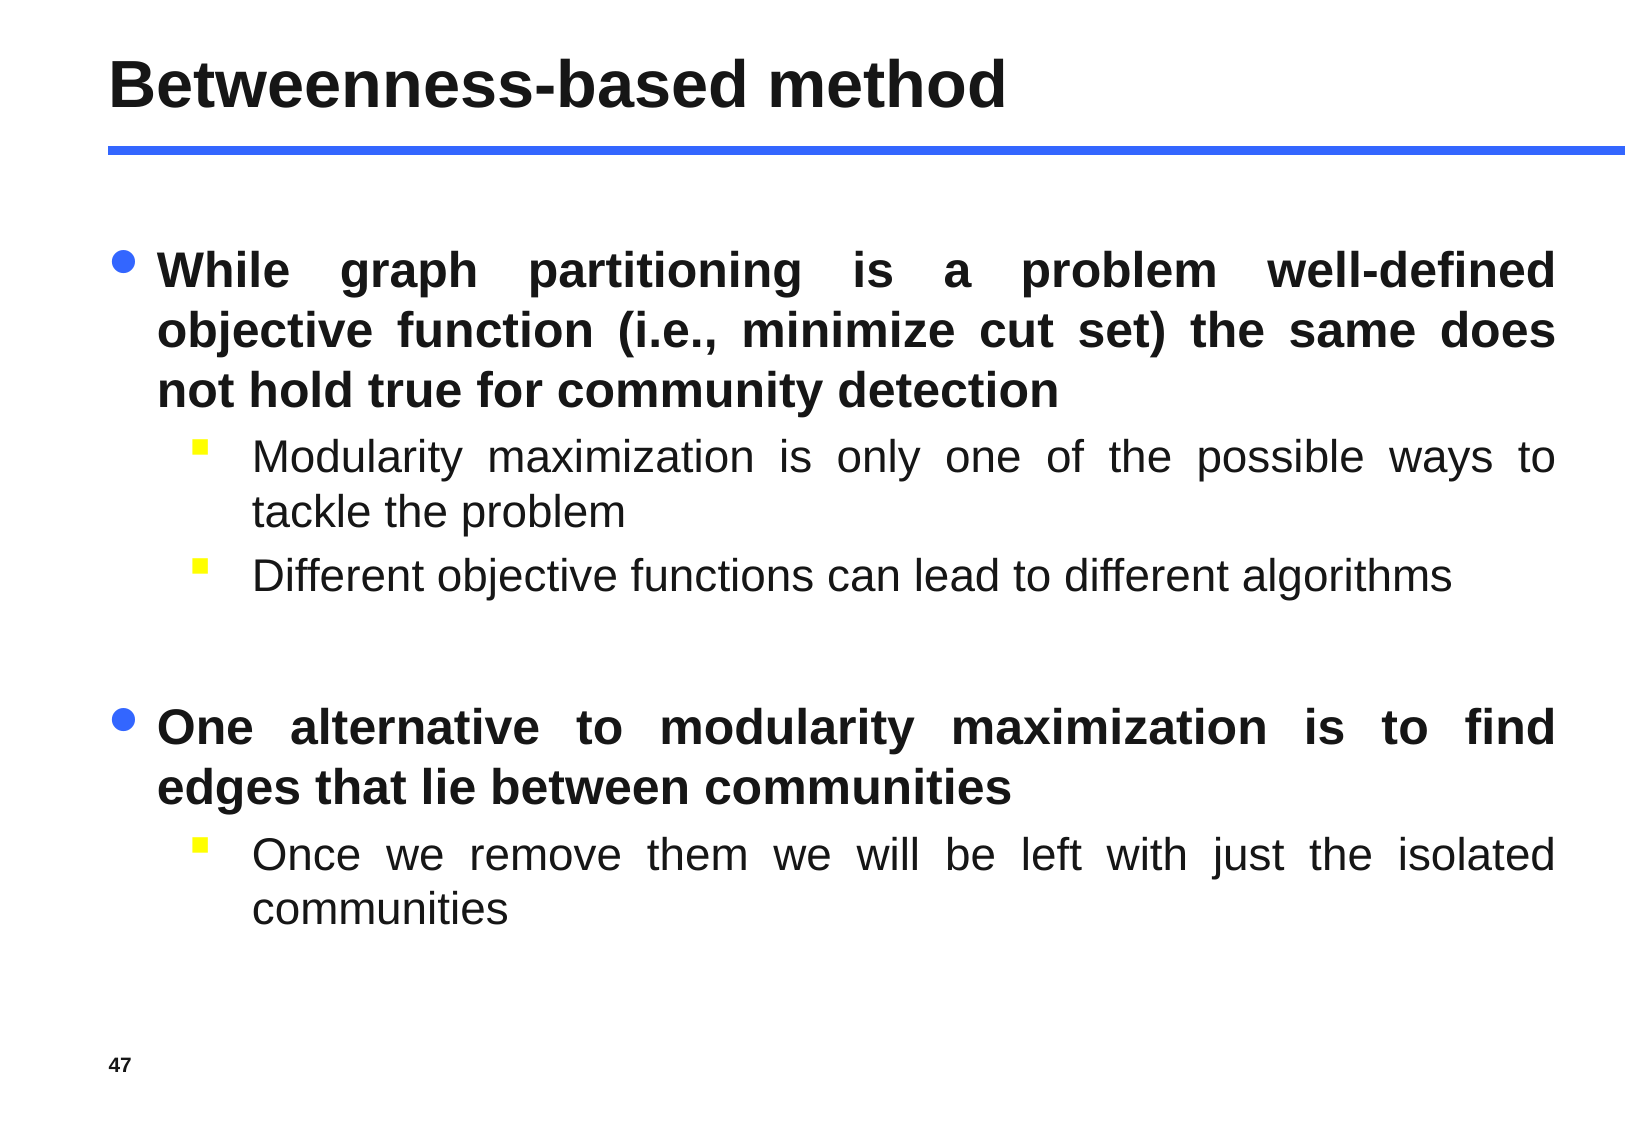

# Betweenness-based method
While graph partitioning is a problem well-defined objective function (i.e., minimize cut set) the same does not hold true for community detection
Modularity maximization is only one of the possible ways to tackle the problem
Different objective functions can lead to different algorithms

One alternative to modularity maximization is to find edges that lie between communities
Once we remove them we will be left with just the isolated communities
47